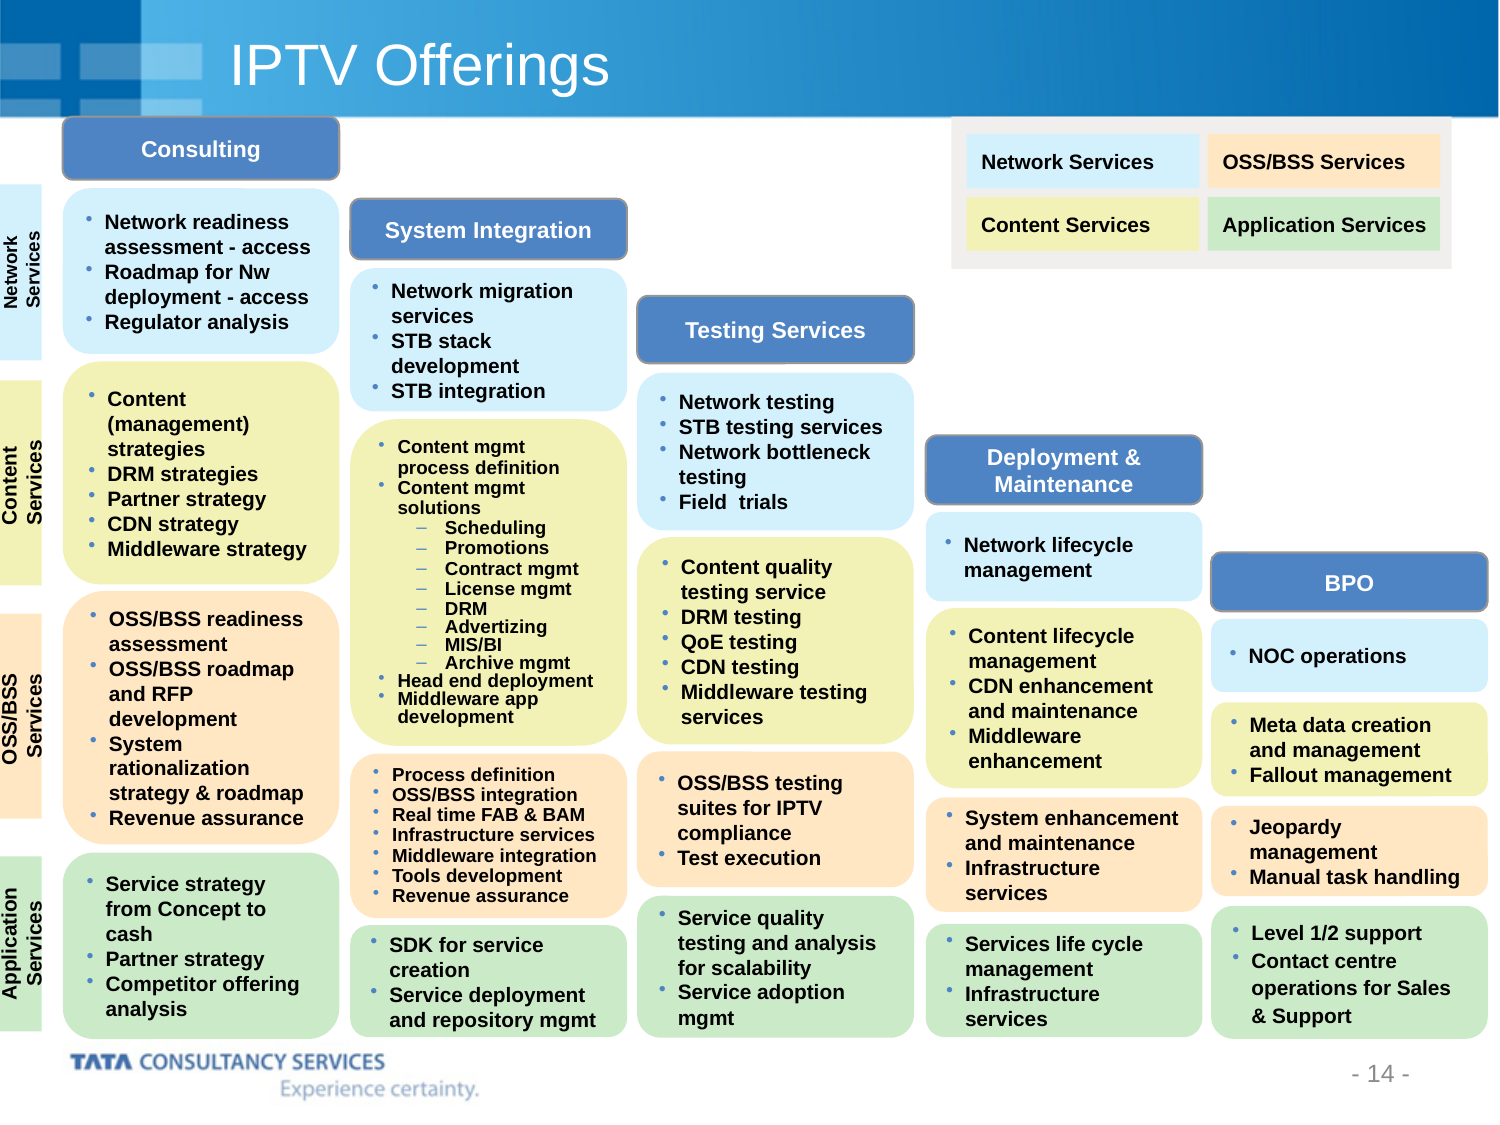

# IPTV Offerings
Consulting

OSS/BSS Services
Network Services
Application Services
Content Services
Network readiness assessment - access
Roadmap for Nw deployment - access
Regulator analysis
System Integration
Network
 Services
Network migration services
STB stack development
STB integration
Testing Services
Content (management) strategies
DRM strategies
Partner strategy
CDN strategy
Middleware strategy
Network testing
STB testing services
Network bottleneck testing
Field  trials
Content mgmt process definition
Content mgmt  solutions
Scheduling
Promotions
Contract mgmt
License mgmt
DRM
Advertizing
MIS/BI
Archive mgmt
Head end deployment
Middleware app development
Deployment & Maintenance
Content
Services
Network lifecycle management
Content quality testing service
DRM testing
QoE testing
CDN testing
Middleware testing services
BPO
OSS/BSS readiness assessment
OSS/BSS roadmap and RFP development
System rationalization strategy & roadmap
Revenue assurance
Content lifecycle management
CDN enhancement and maintenance
Middleware enhancement
NOC operations
OSS/BSS
Services
Meta data creation and management
Fallout management
OSS/BSS testing suites for IPTV compliance
Test execution
Process definition
OSS/BSS integration
Real time FAB & BAM
Infrastructure services
Middleware integration
Tools development
Revenue assurance
System enhancement and maintenance
Infrastructure services
Jeopardy management
Manual task handling
Service strategy from Concept to cash
Partner strategy
Competitor offering analysis
Service quality testing and analysis for scalability
Service adoption mgmt
Level 1/2 support
Contact centre operations for Sales & Support
Application
Services
Services life cycle management
Infrastructure services
SDK for service creation
Service deployment and repository mgmt
- 14 -